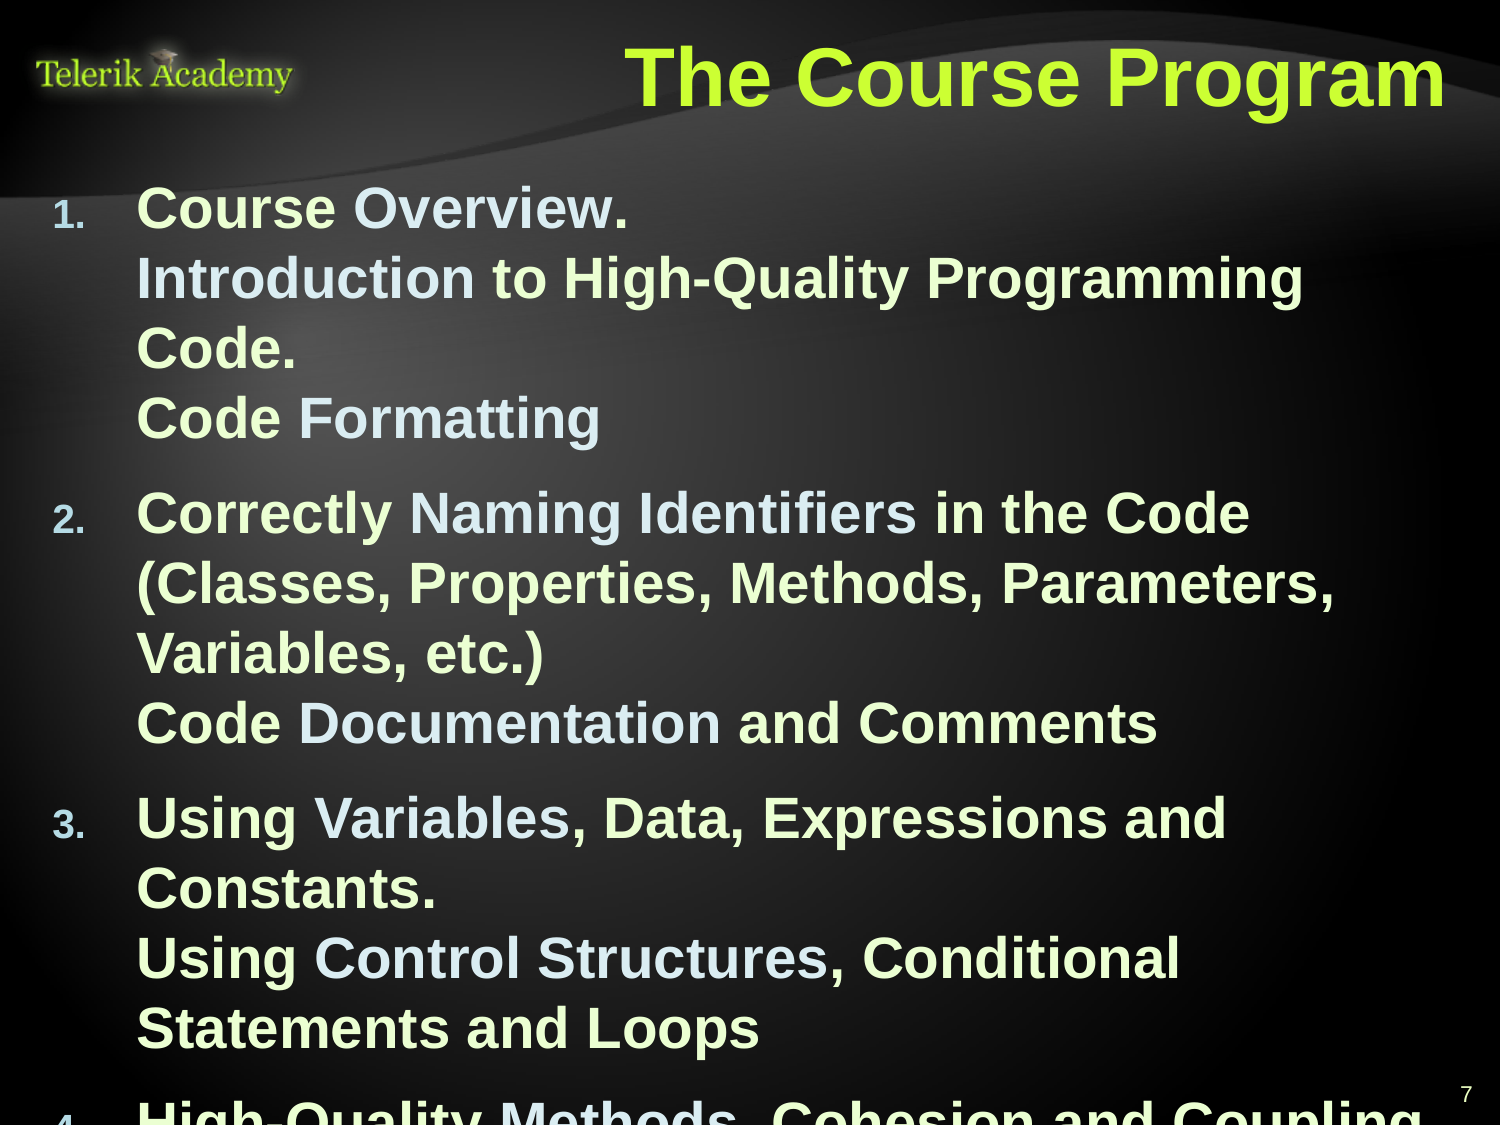

# The Course Program
Course Overview.
Introduction to High-Quality Programming Code.
Code Formatting
Correctly Naming Identifiers in the Code (Classes, Properties, Methods, Parameters, Variables, etc.)
Code Documentation and Comments
Using Variables, Data, Expressions and Constants.
Using Control Structures, Conditional Statements and Loops
High-Quality Methods. Cohesion and Coupling.
High-Quality Classes and Class Hierarchies
7